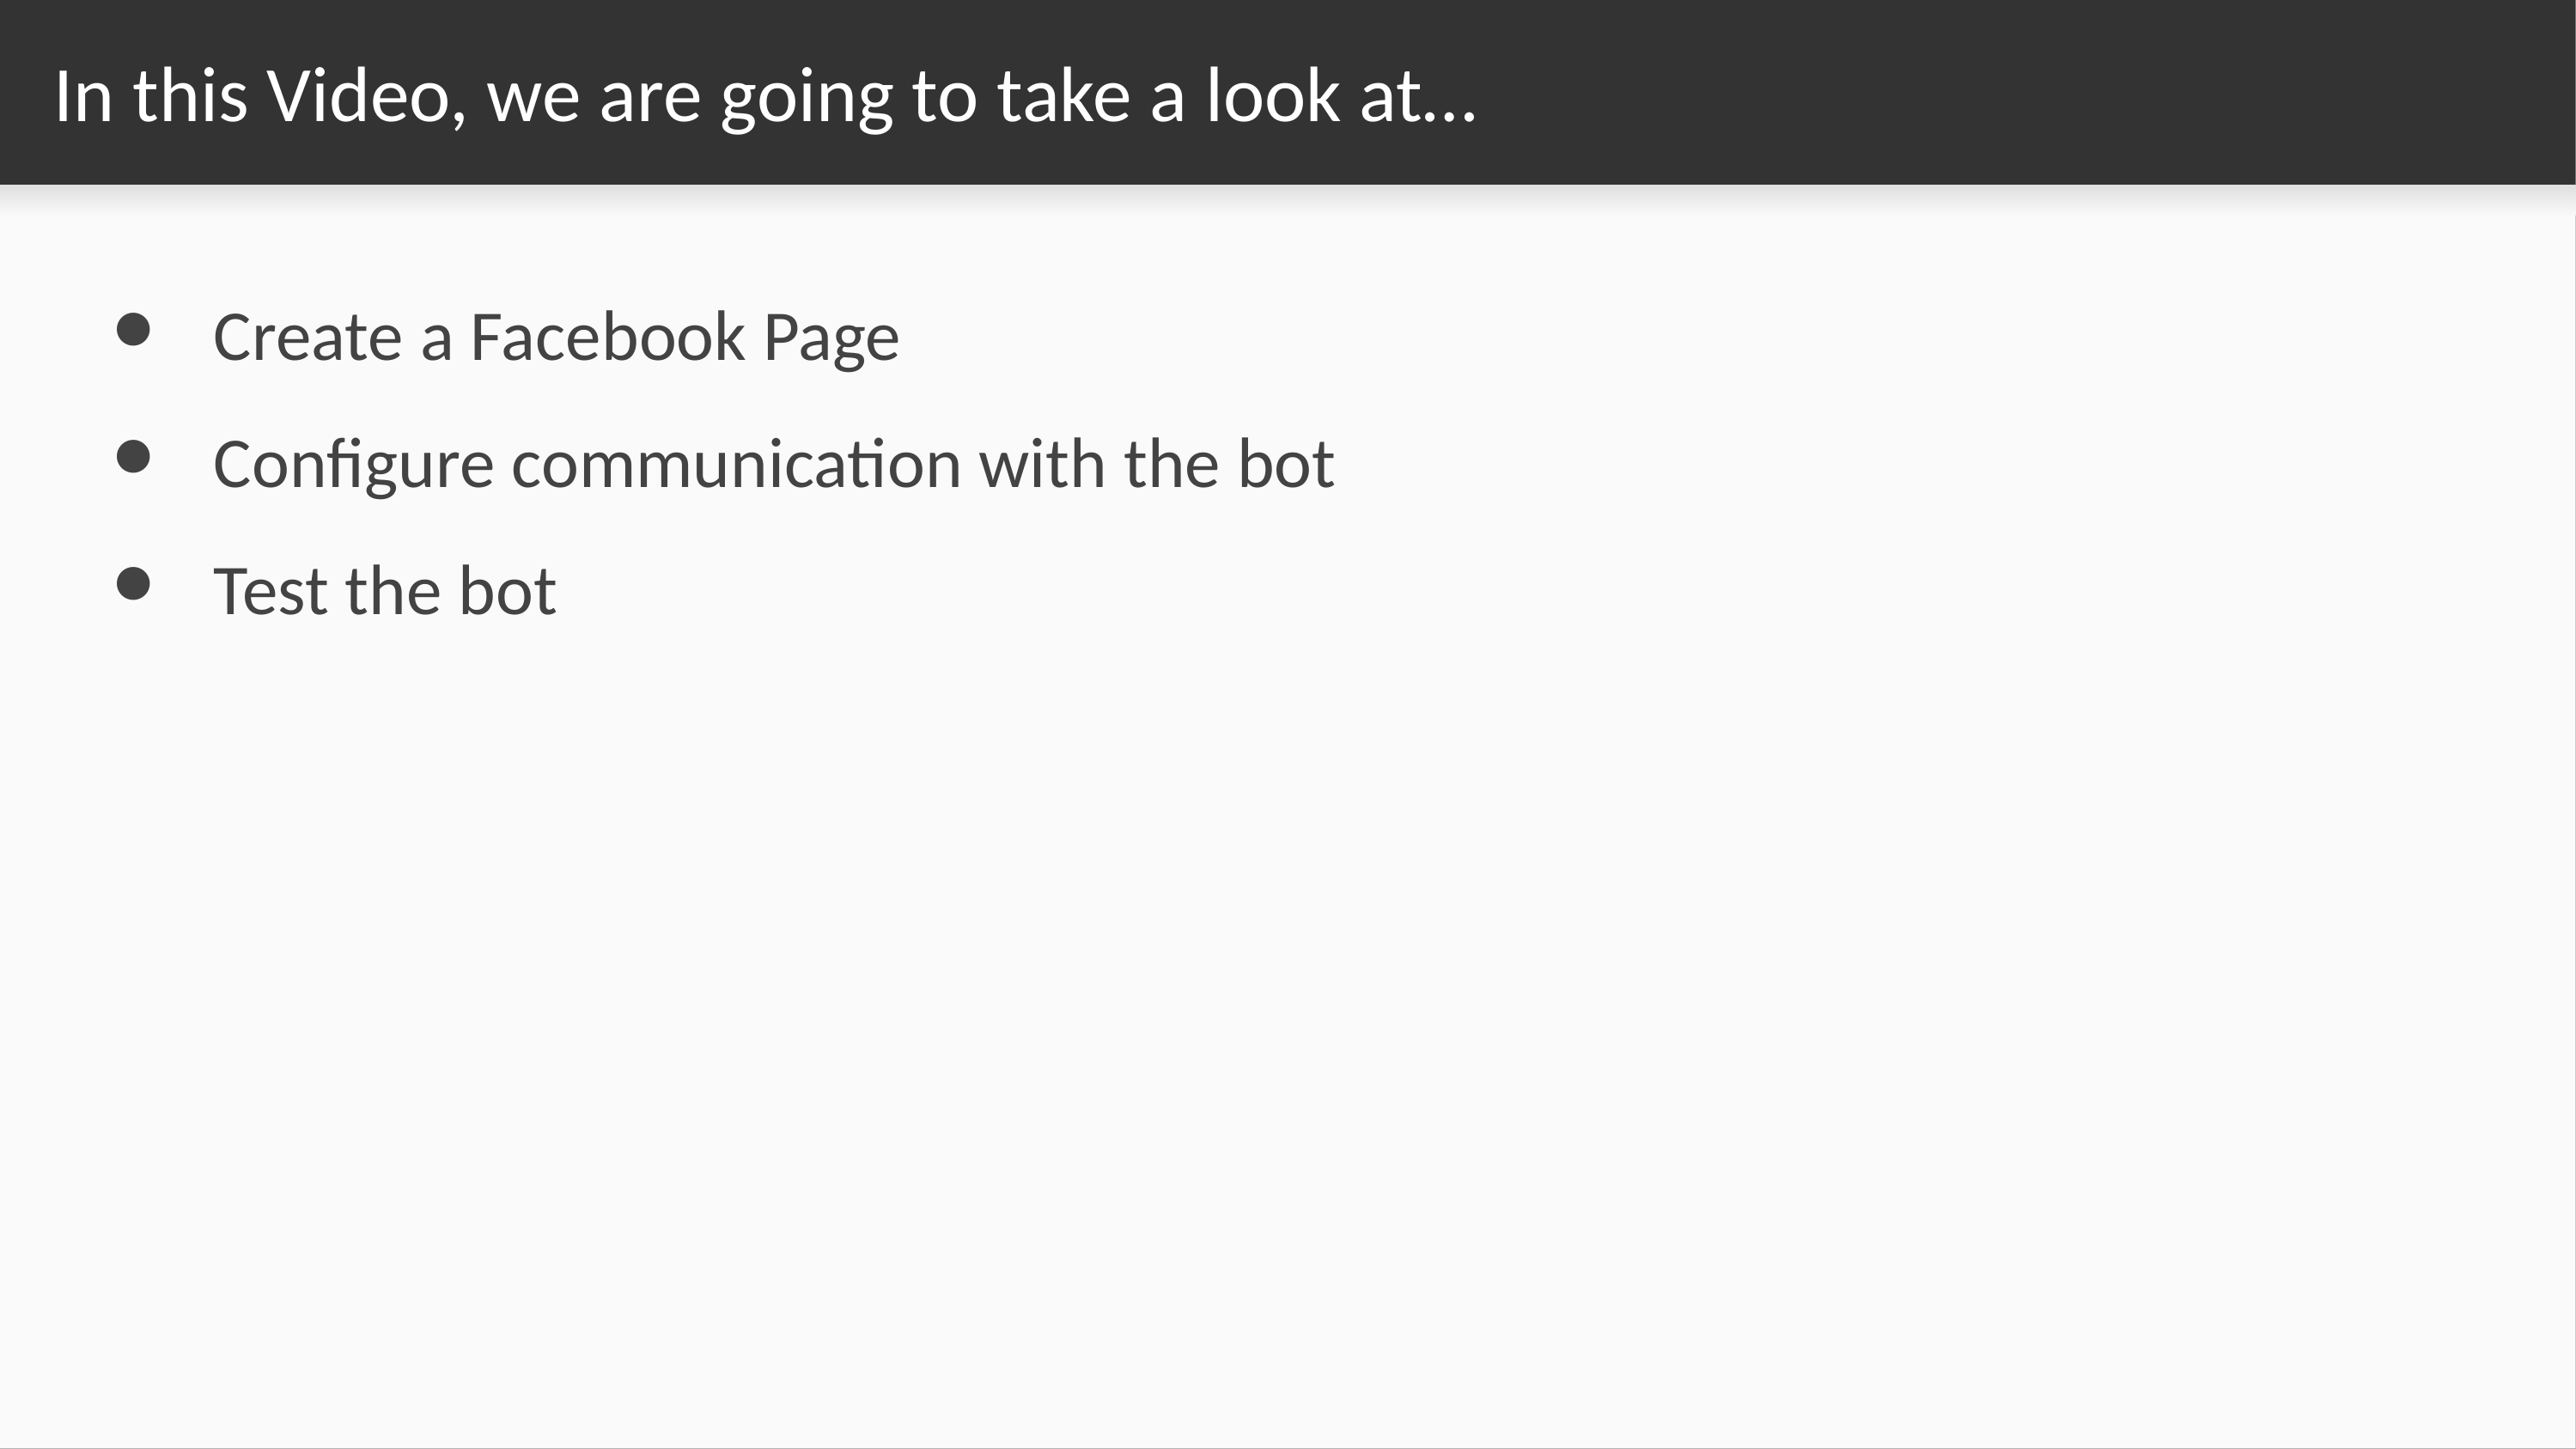

# In this Video, we are going to take a look at…
Create a Facebook Page
Configure communication with the bot
Test the bot